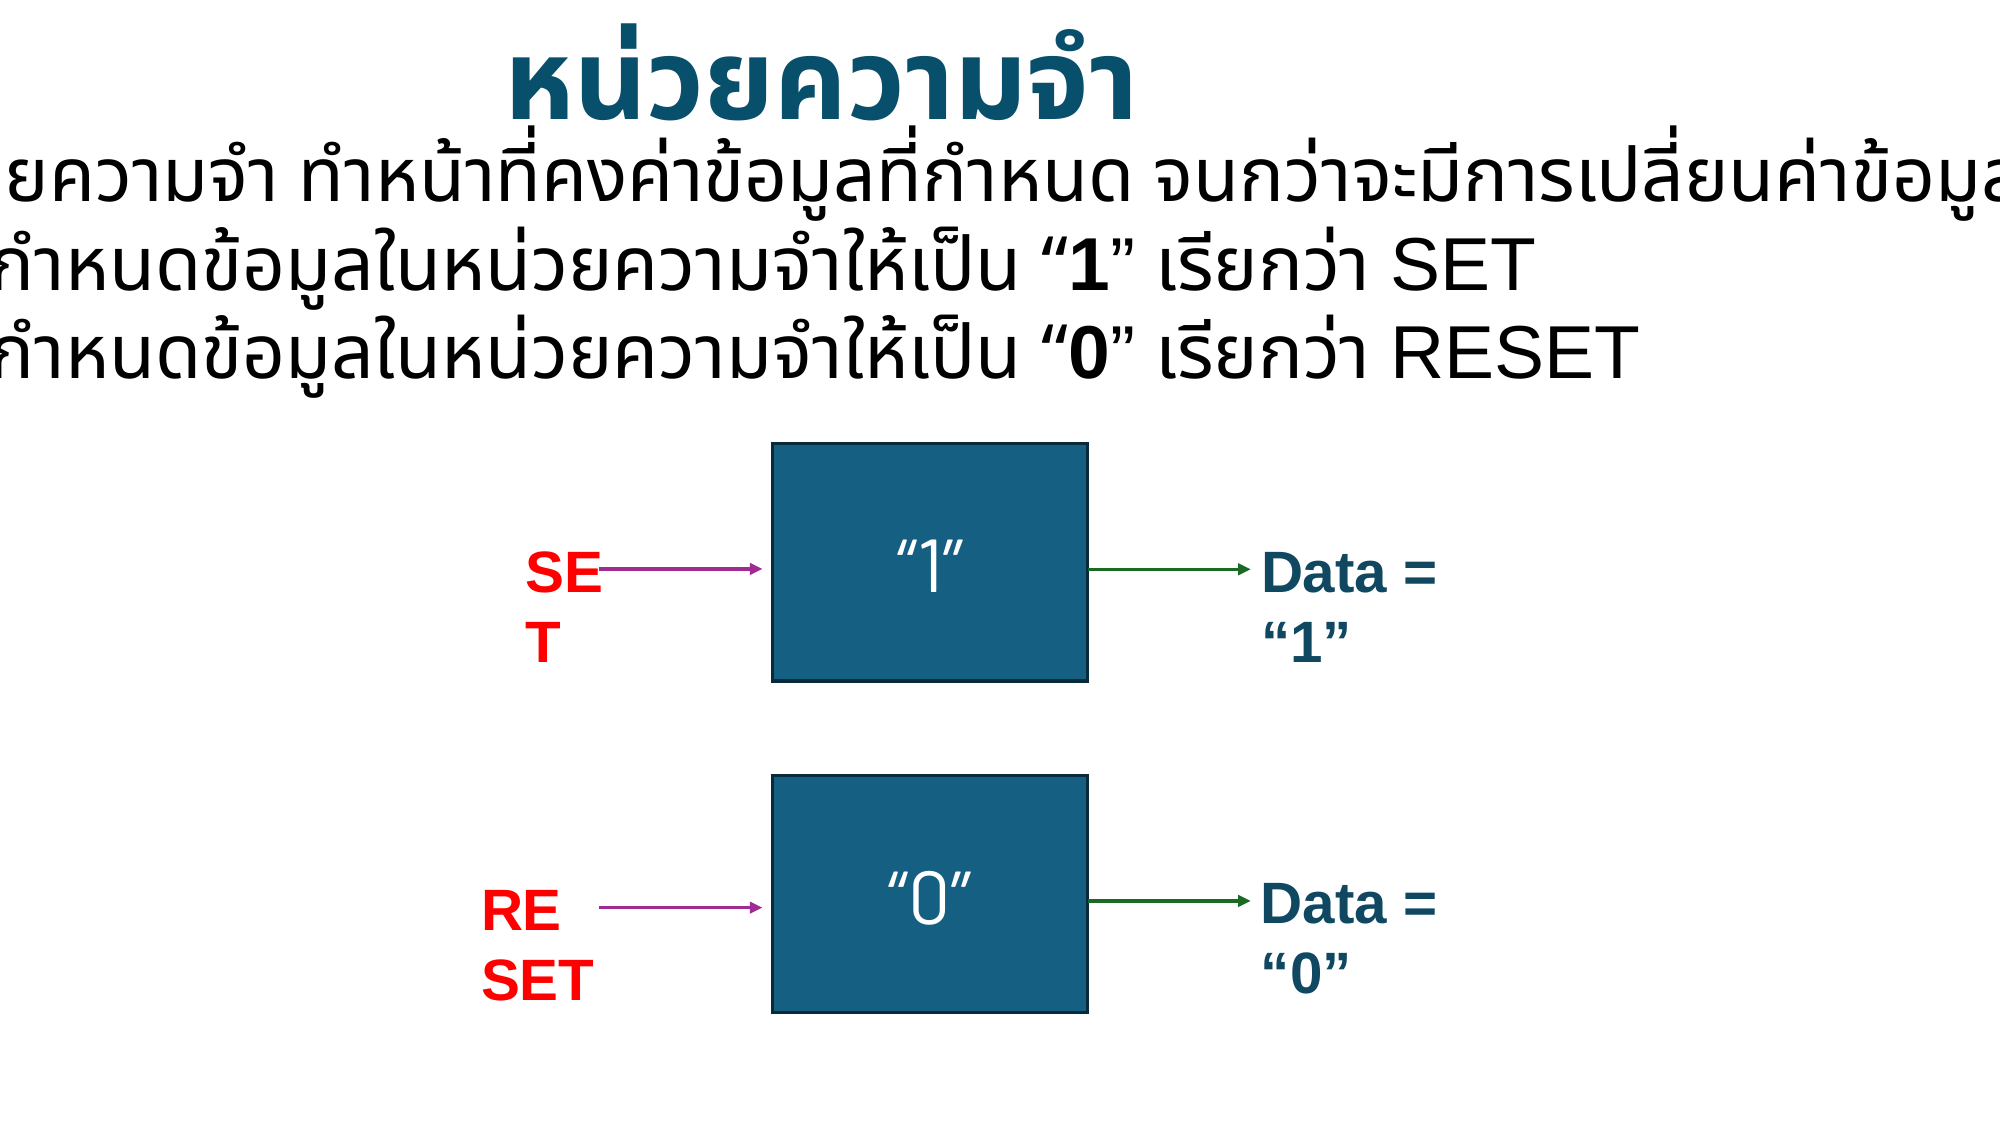

หน่วยความจำ
หน่วยความจำ ทำหน้าที่คงค่าข้อมูลที่กำหนด จนกว่าจะมีการเปลี่ยนค่าข้อมูลใหม่
การกำหนดข้อมูลในหน่วยความจำให้เป็น “1” เรียกว่า SET
การกำหนดข้อมูลในหน่วยความจำให้เป็น “0” เรียกว่า RESET
“1”
Data = “1”
SET
“0”
Data = “0”
RESET